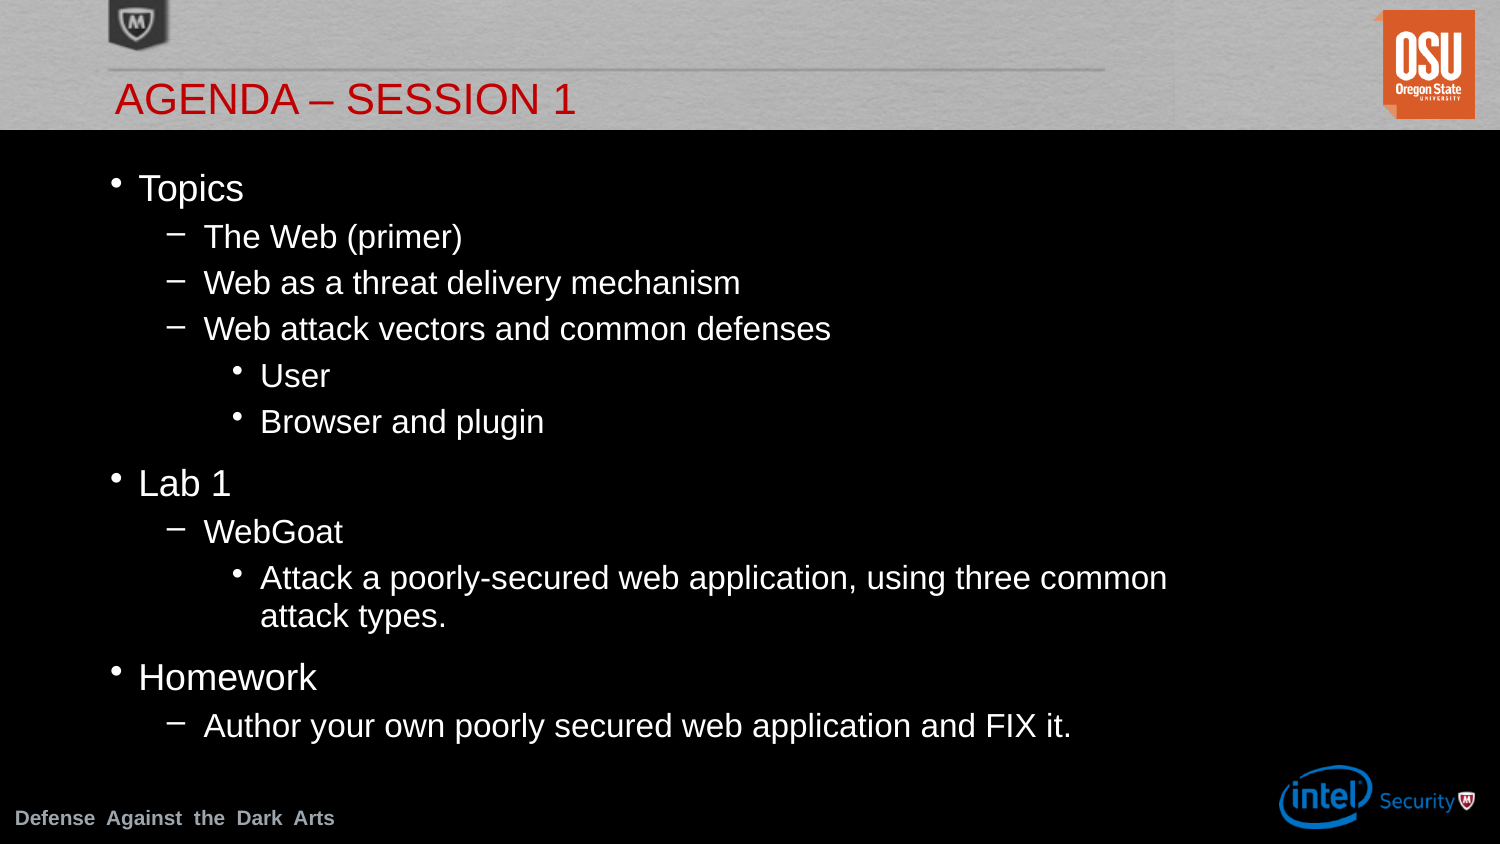

# Agenda – SESSION 1
Topics
The Web (primer)
Web as a threat delivery mechanism
Web attack vectors and common defenses
User
Browser and plugin
Lab 1
WebGoat
Attack a poorly-secured web application, using three common attack types.
Homework
Author your own poorly secured web application and FIX it.